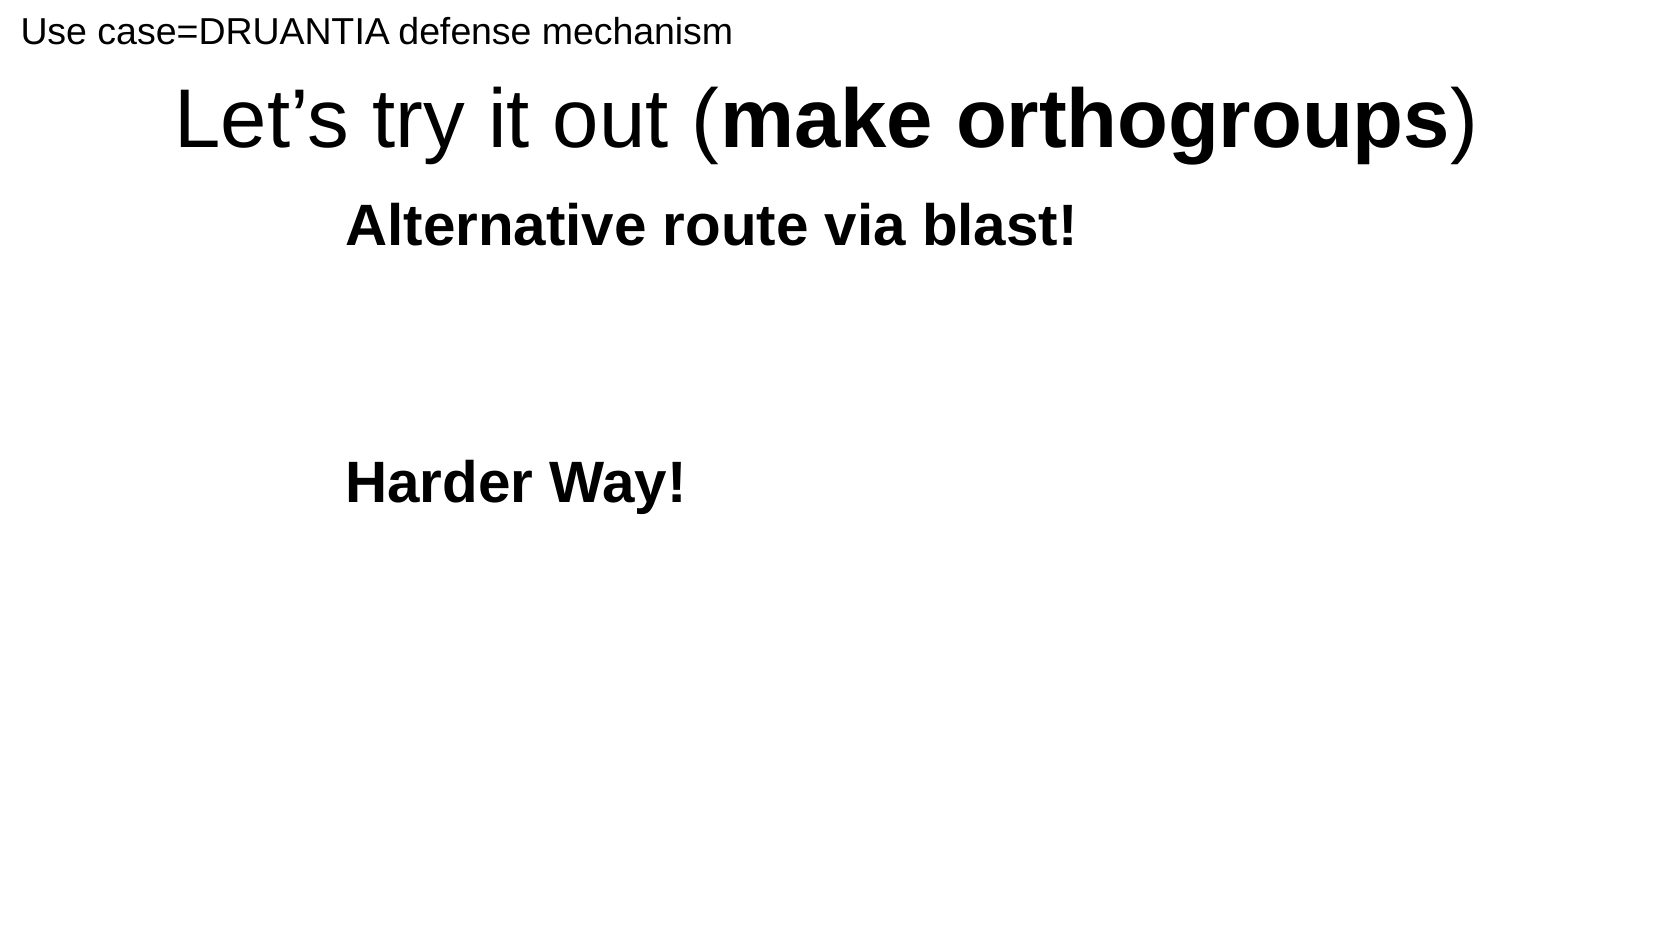

Use case=DRUANTIA defense mechanism
Let’s try it out (make orthogroups)
Alternative route via blast!
Harder Way!